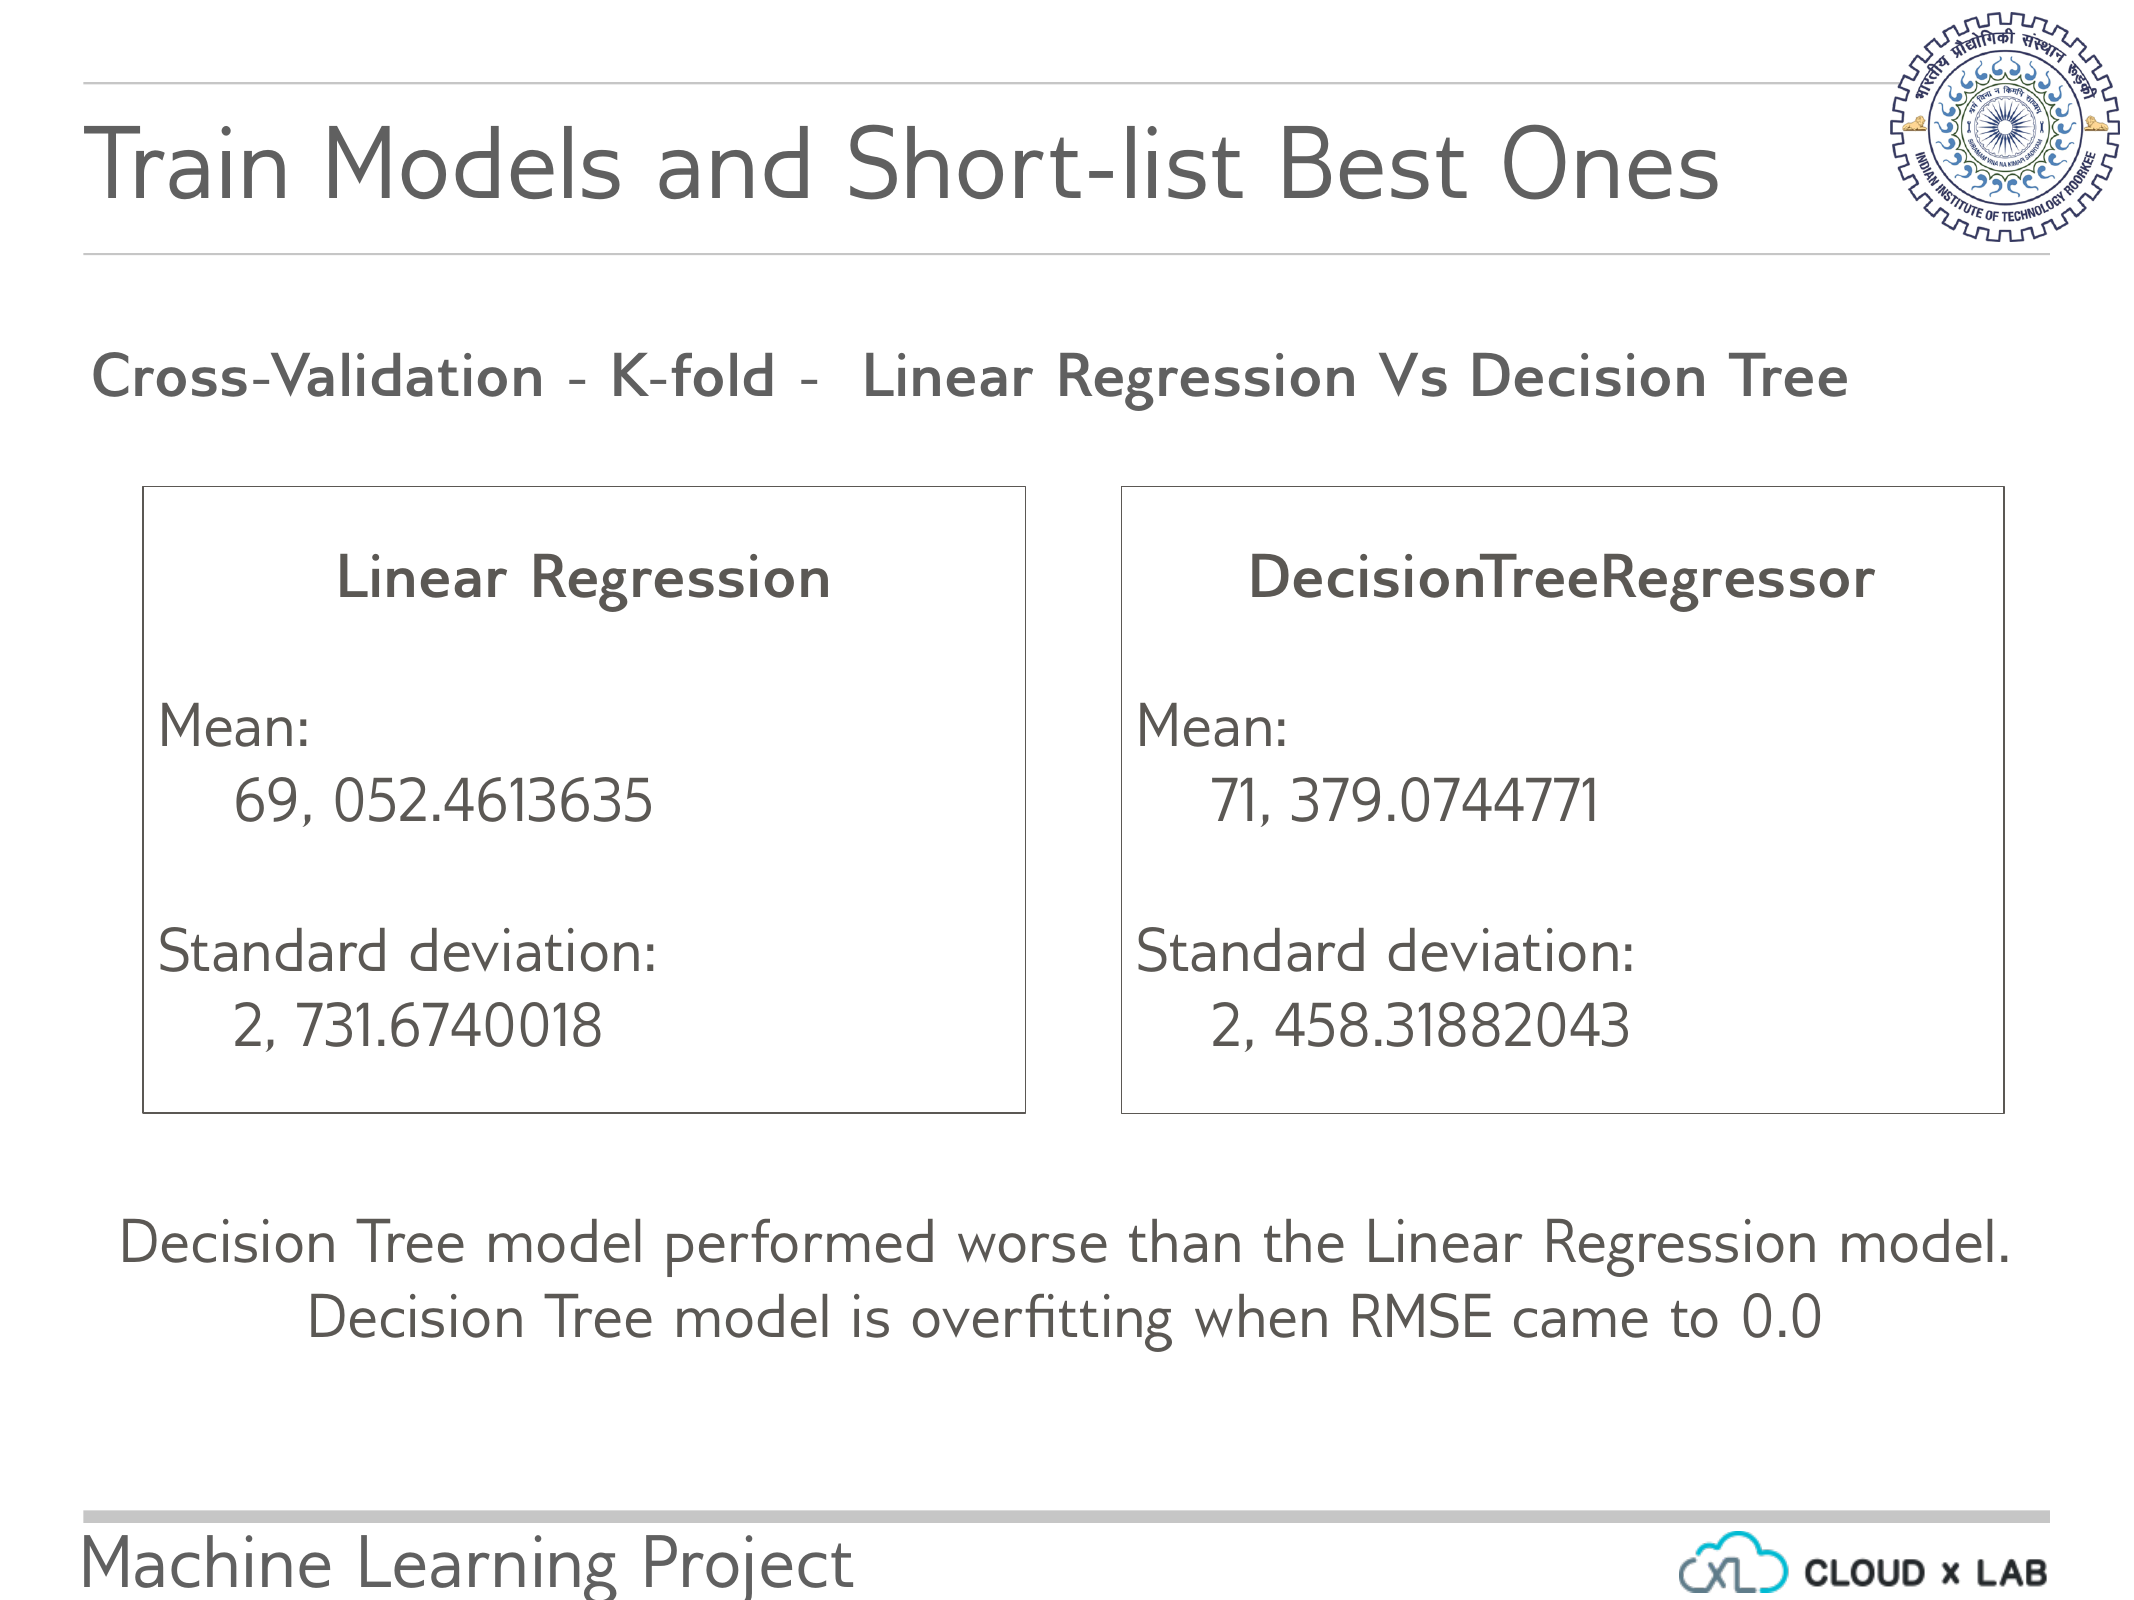

Train Models and Short-list Best Ones
Cross-Validation - K-fold -  Linear Regression Vs Decision Tree

Linear Regression

Mean:
69, 052.4613635

Standard deviation:
2, 731.6740018
DecisionTreeRegressor

Mean:
71, 379.0744771

Standard deviation:
2, 458.31882043
Decision Tree model performed worse than the Linear Regression model. Decision Tree model is overfitting when RMSE came to 0.0